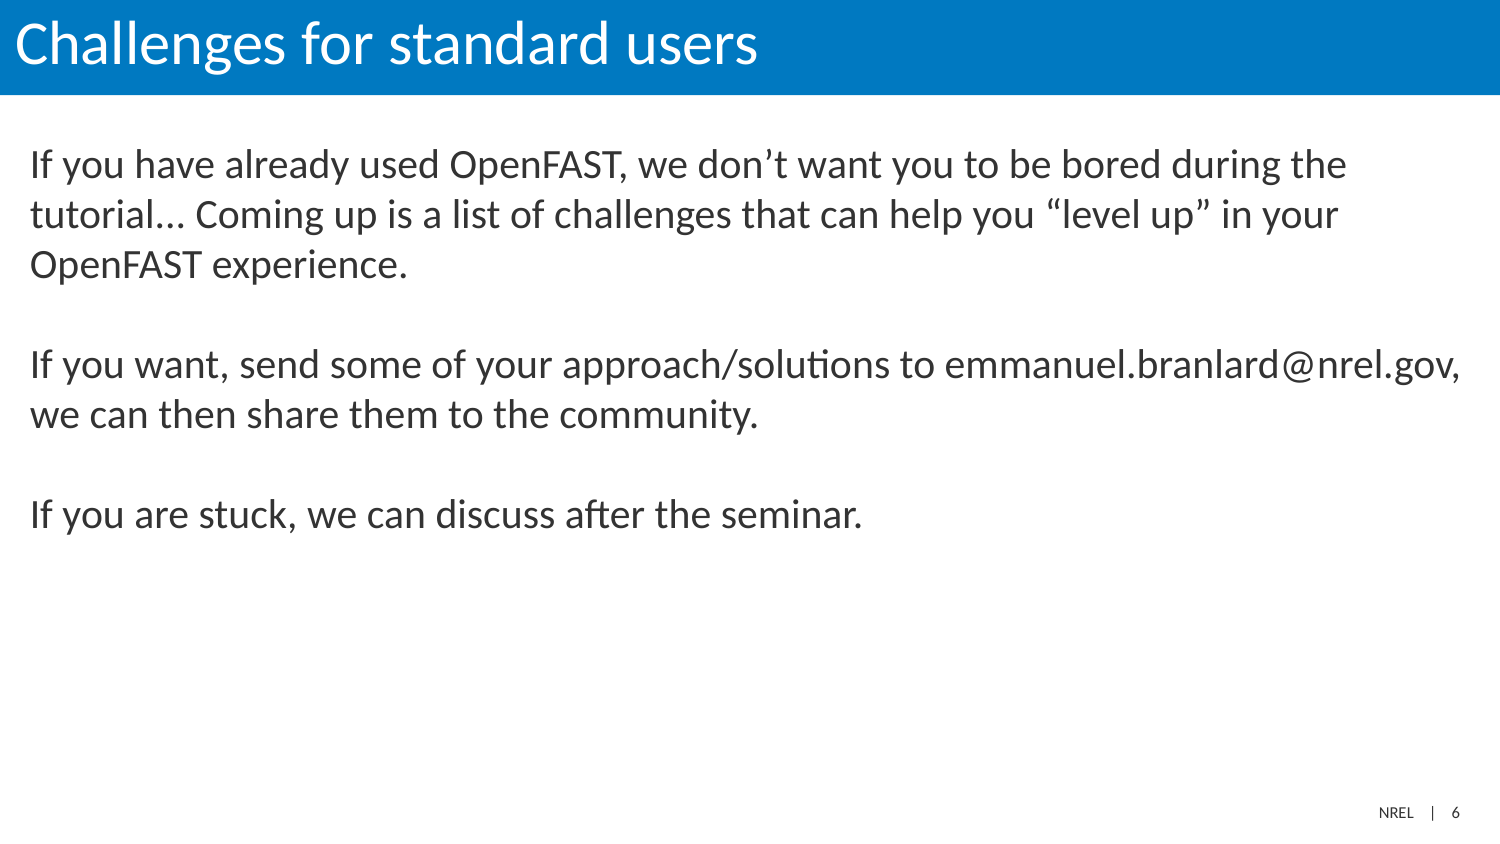

# Challenges for standard users
If you have already used OpenFAST, we don’t want you to be bored during the tutorial... Coming up is a list of challenges that can help you “level up” in your OpenFAST experience.

If you want, send some of your approach/solutions to emmanuel.branlard@nrel.gov, we can then share them to the community.

If you are stuck, we can discuss after the seminar.